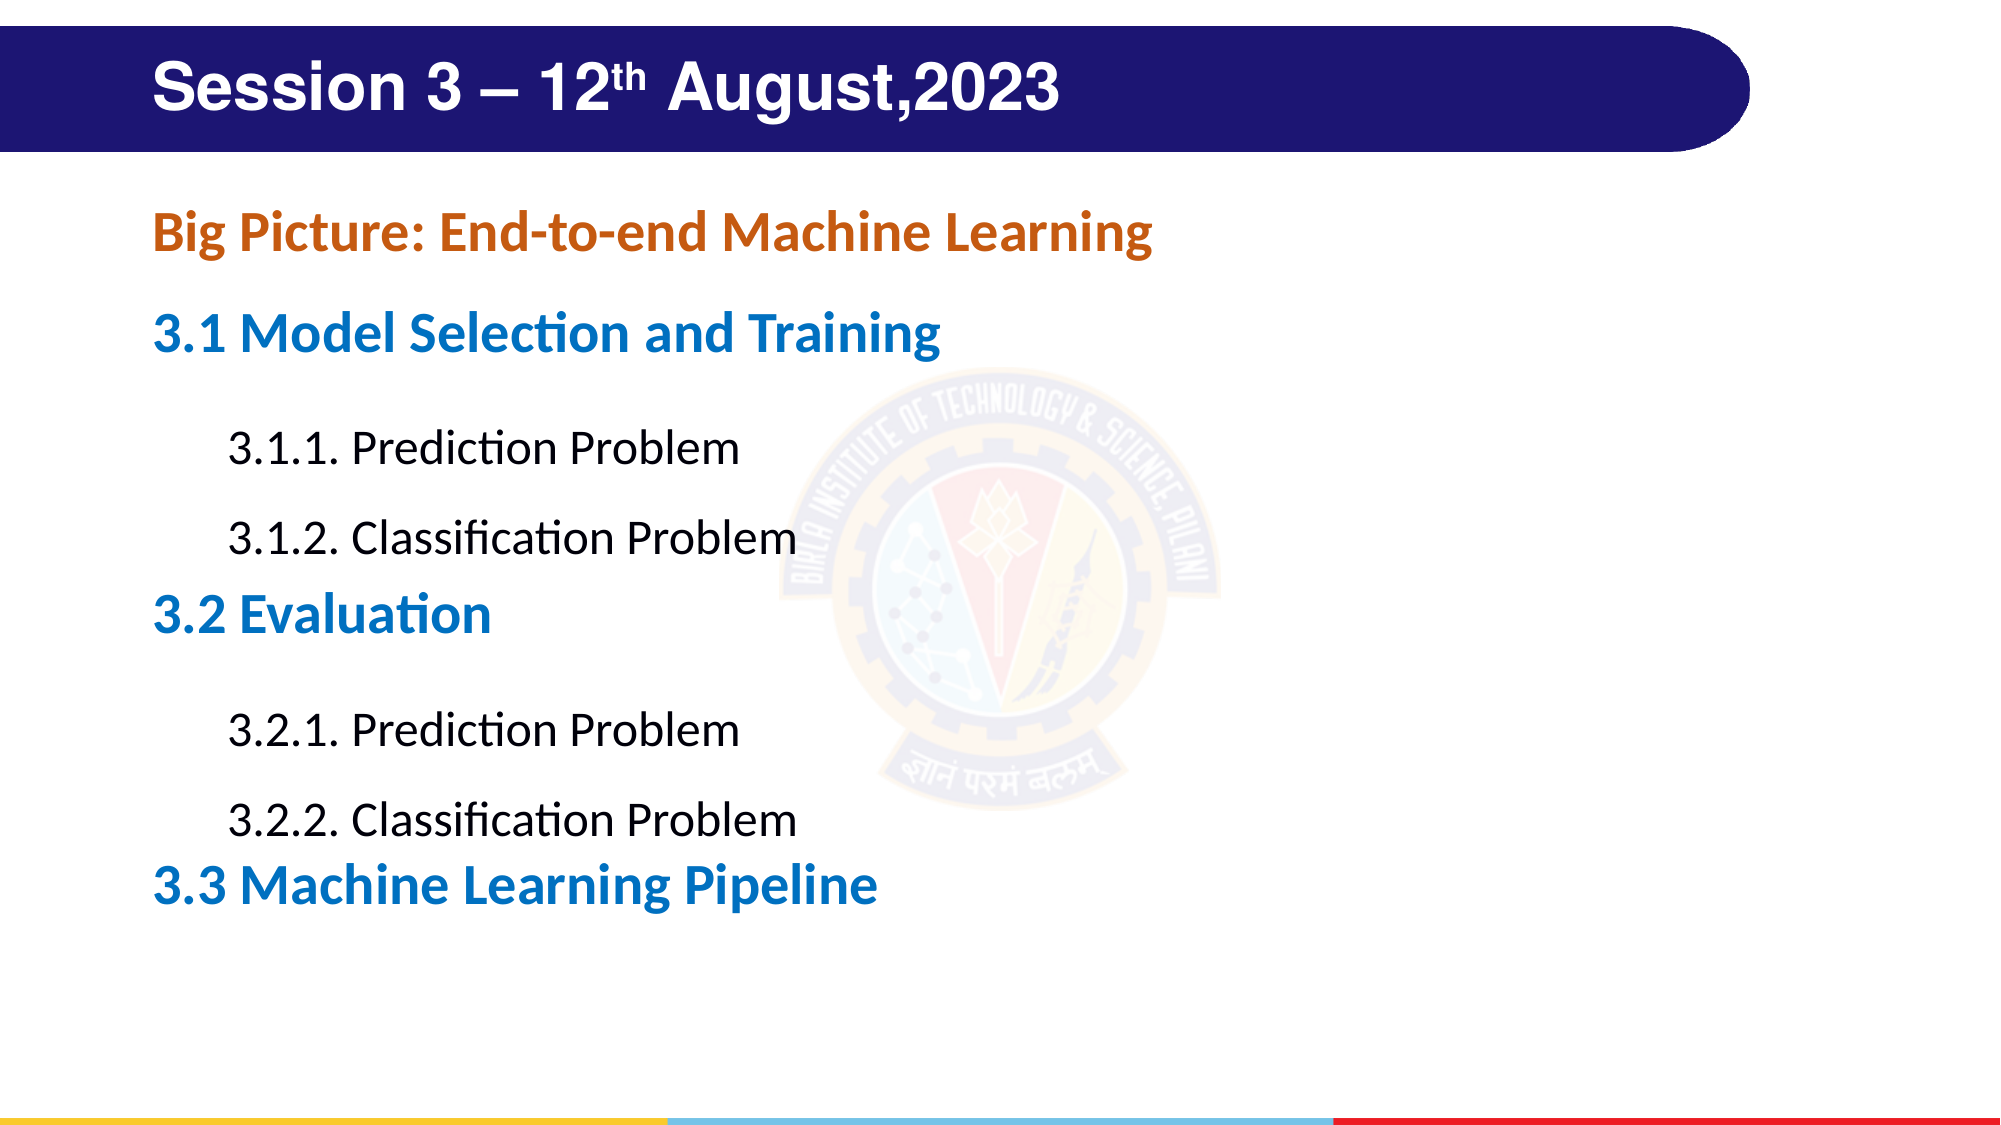

# Session 3 – 12th August,2023
Big Picture: End-to-end Machine Learning
3.1 Model Selection and Training
3.1.1. Prediction Problem
3.1.2. Classification Problem
3.2 Evaluation
3.2.1. Prediction Problem
3.2.2. Classification Problem
3.3 Machine Learning Pipeline